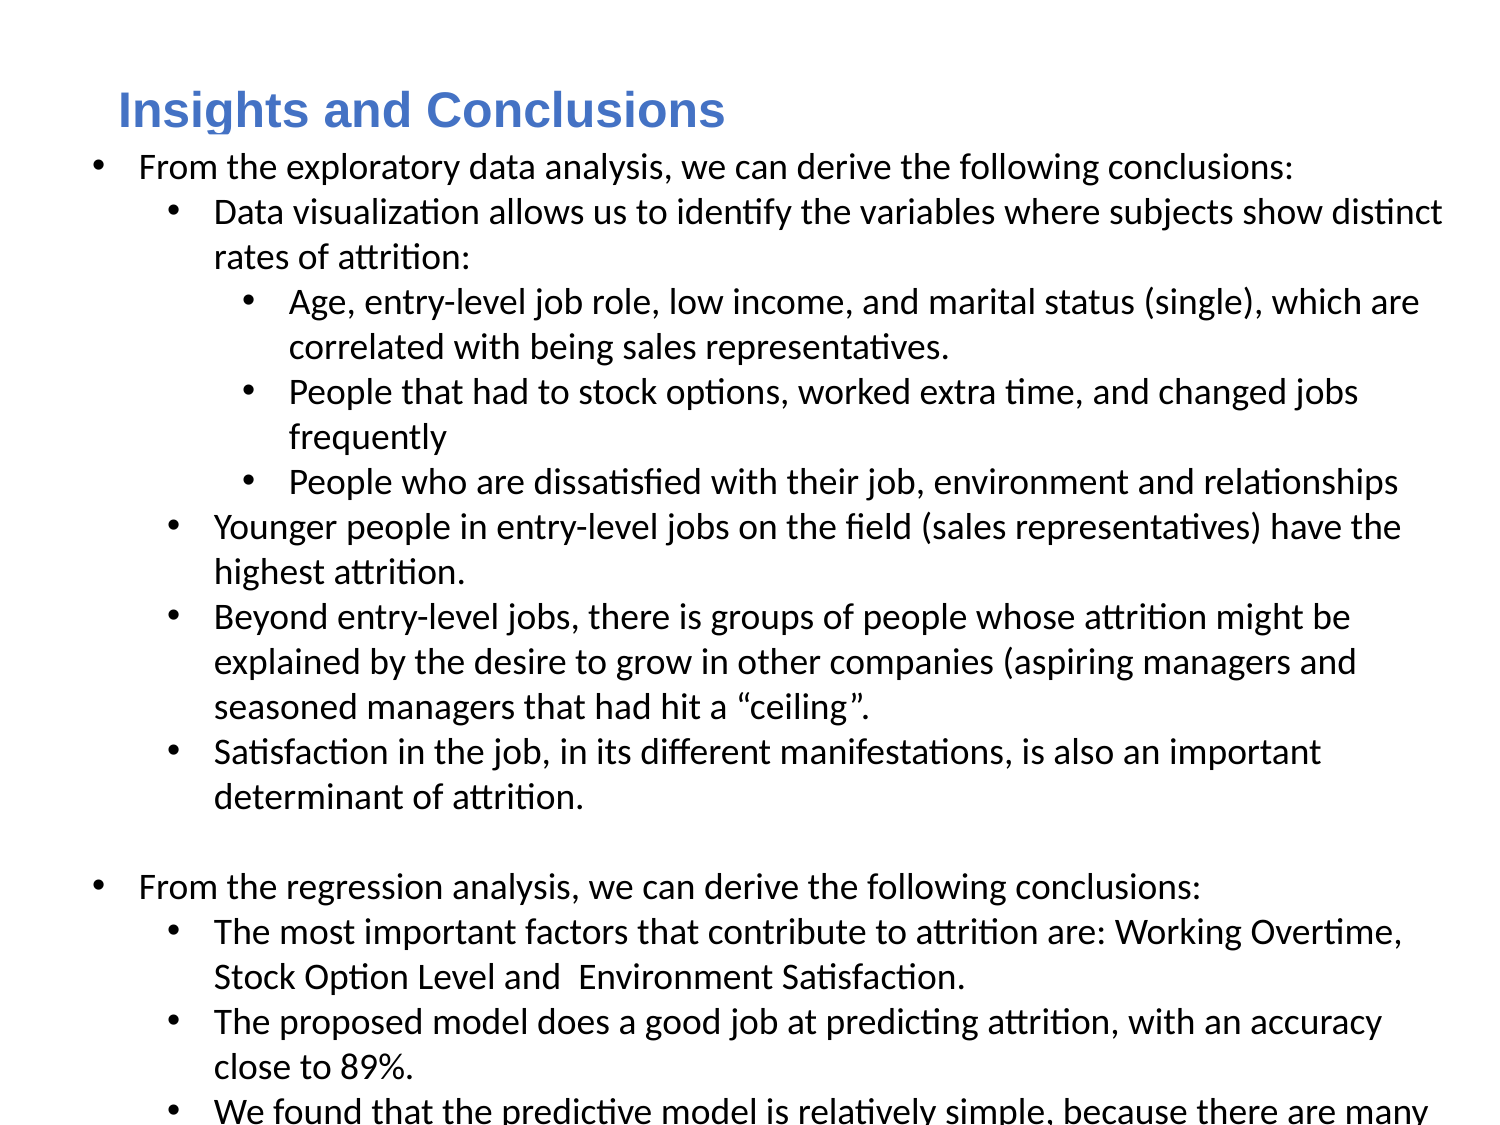

# Insights and Conclusions
From the exploratory data analysis, we can derive the following conclusions:
Data visualization allows us to identify the variables where subjects show distinct rates of attrition:
Age, entry-level job role, low income, and marital status (single), which are correlated with being sales representatives.
People that had to stock options, worked extra time, and changed jobs frequently
People who are dissatisfied with their job, environment and relationships
Younger people in entry-level jobs on the field (sales representatives) have the highest attrition.
Beyond entry-level jobs, there is groups of people whose attrition might be explained by the desire to grow in other companies (aspiring managers and seasoned managers that had hit a “ceiling”.
Satisfaction in the job, in its different manifestations, is also an important determinant of attrition.

From the regression analysis, we can derive the following conclusions:
The most important factors that contribute to attrition are: Working Overtime, Stock Option Level and  Environment Satisfaction.
The proposed model does a good job at predicting attrition, with an accuracy close to 89%.
We found that the predictive model is relatively simple, because there are many variables in the dataset that are closely related. Most of the predicting power comes from just a few variables.
40